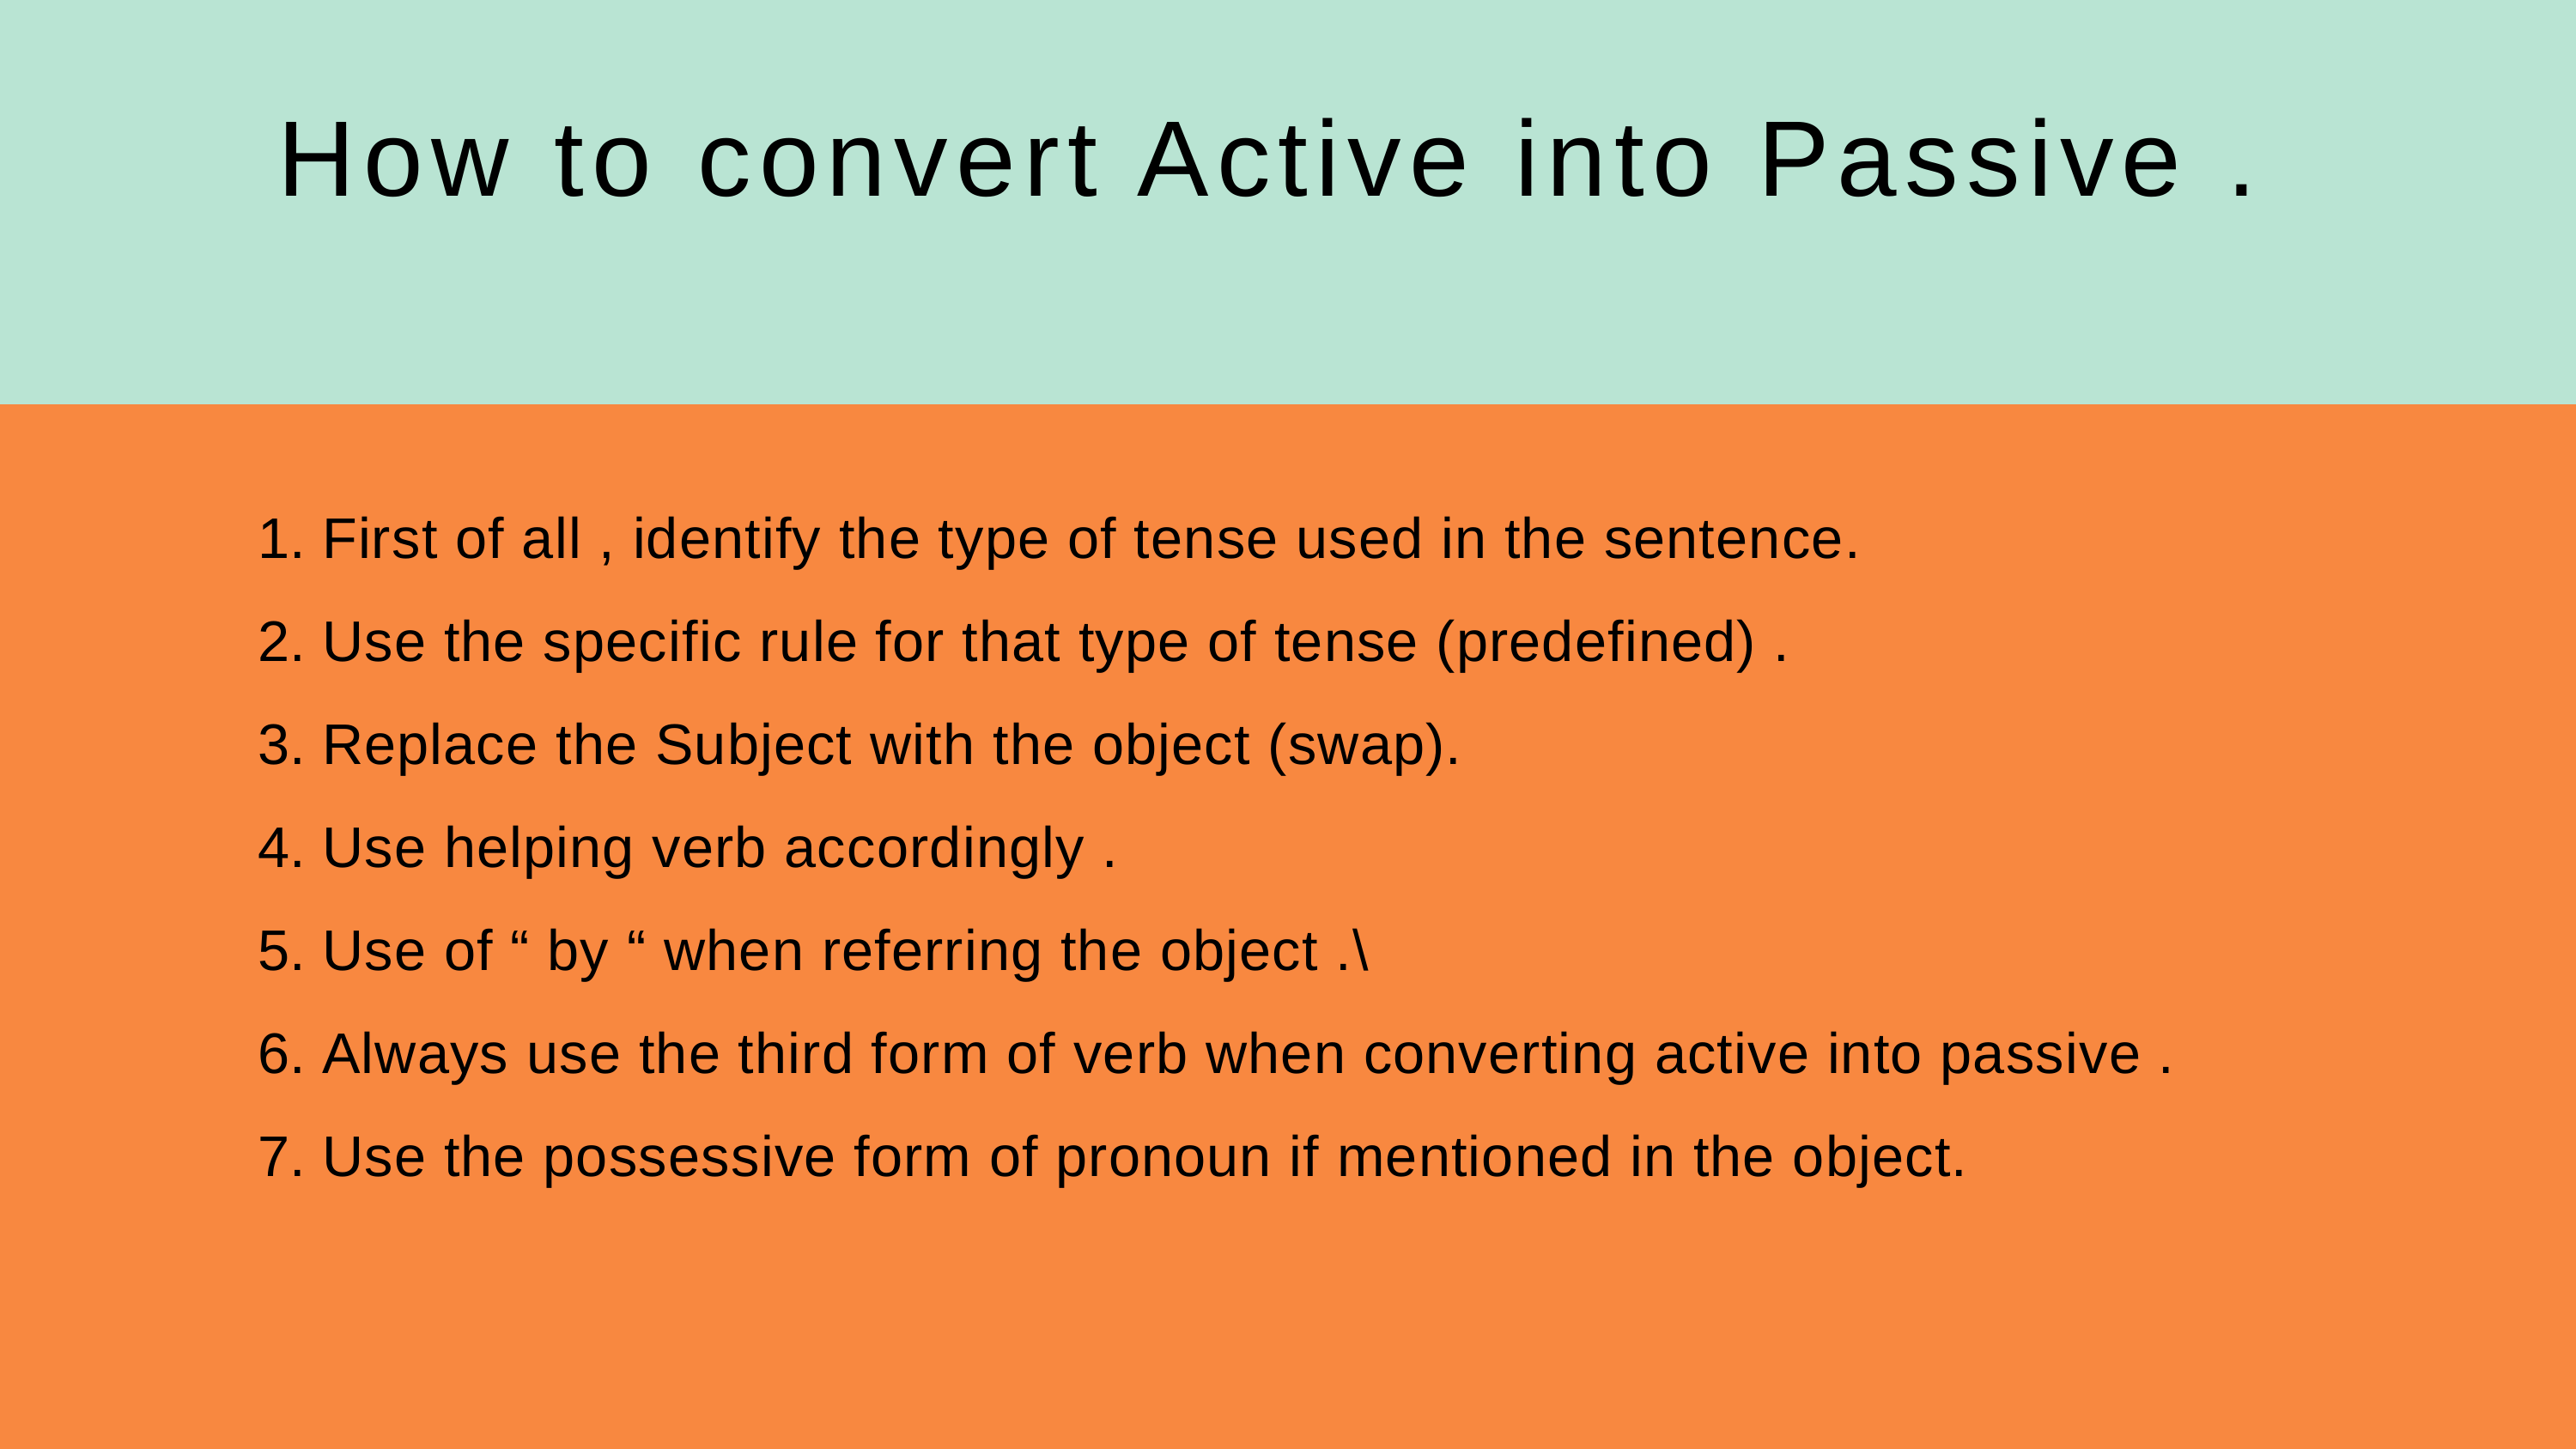

How to convert Active into Passive .
First of all , identify the type of tense used in the sentence.
Use the specific rule for that type of tense (predefined) .
Replace the Subject with the object (swap).
Use helping verb accordingly .
Use of “ by “ when referring the object .\
Always use the third form of verb when converting active into passive .
Use the possessive form of pronoun if mentioned in the object.